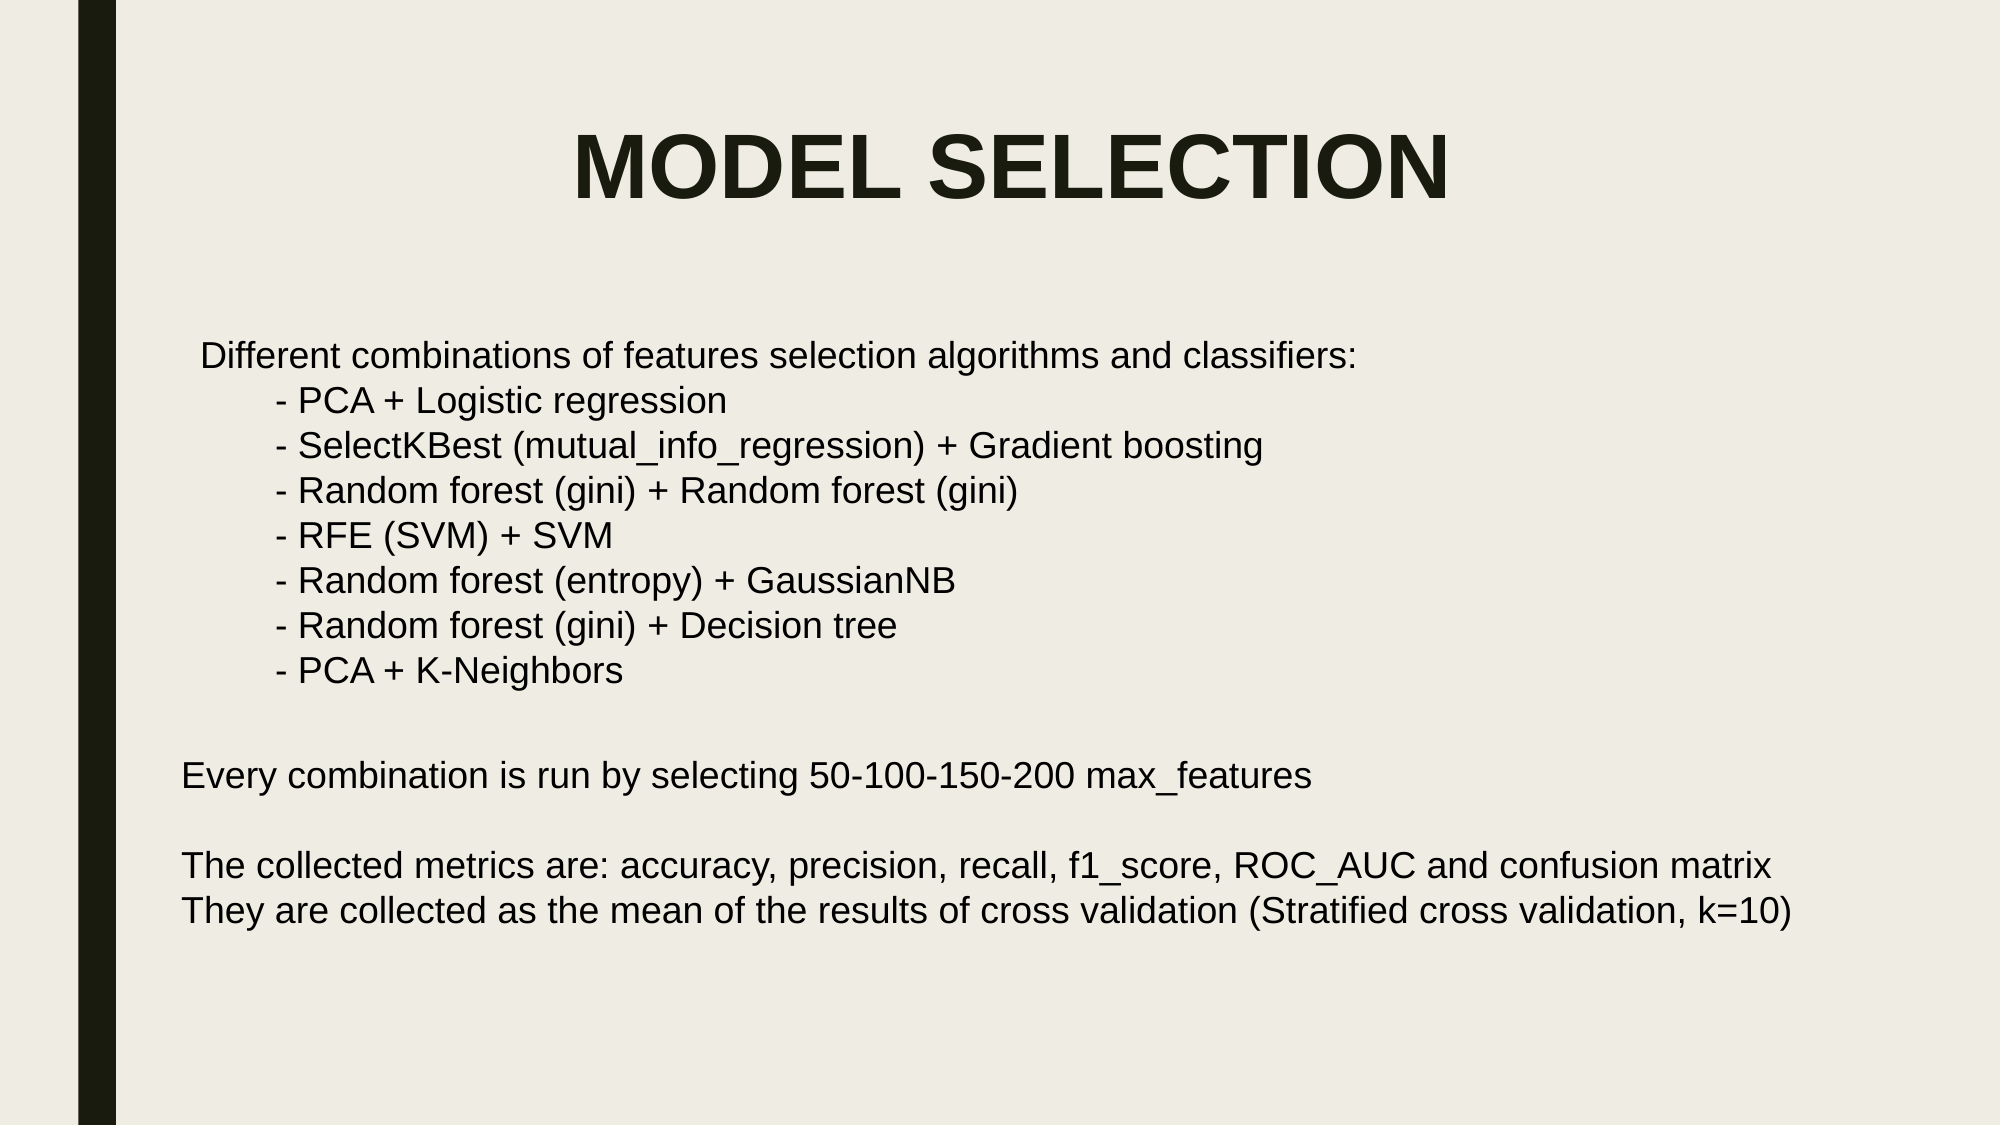

# MODEL SELECTION
Different combinations of features selection algorithms and classifiers:
- PCA + Logistic regression
- SelectKBest (mutual_info_regression) + Gradient boosting
- Random forest (gini) + Random forest (gini)
- RFE (SVM) + SVM
- Random forest (entropy) + GaussianNB
- Random forest (gini) + Decision tree
- PCA + K-Neighbors
Every combination is run by selecting 50-100-150-200 max_features

The collected metrics are: accuracy, precision, recall, f1_score, ROC_AUC and confusion matrix
They are collected as the mean of the results of cross validation (Stratified cross validation, k=10)